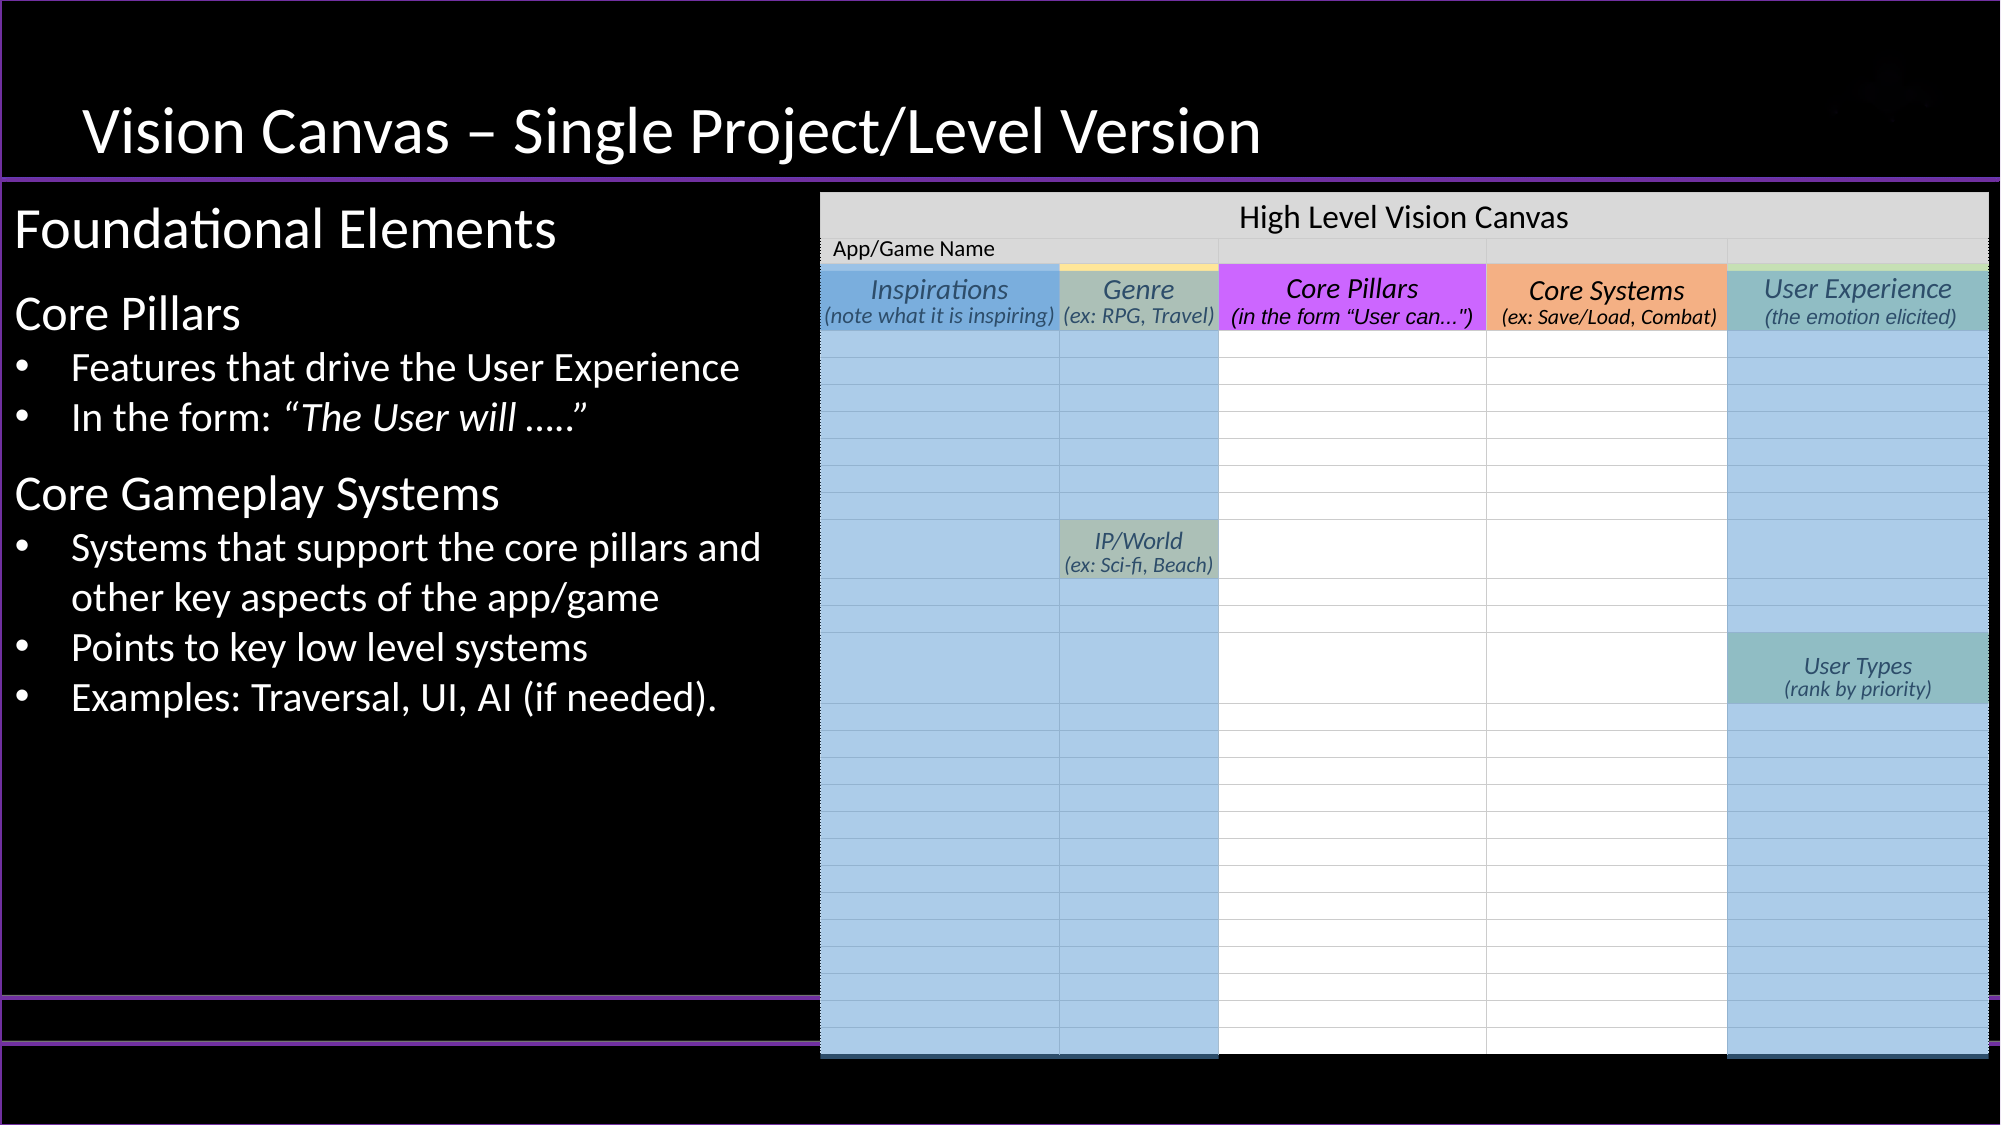

Vision Canvas – Single Project/Level Version
Foundational Elements

Core Pillars
Features that drive the User Experience
In the form: “The User will …..”

Core Gameplay Systems
Systems that support the core pillars and other key aspects of the app/game
Points to key low level systems
Examples: Traversal, UI, AI (if needed).

| High Level Vision Canvas |  |  |  |  |
| --- | --- | --- | --- | --- |
| App/Game Name |  |  |  |  |
| Inspirations (note what it is inspiring) | Genre (ex: RPG, Travel) | Core Pillars (in the form “User can...") | Core Systems (ex: Save/Load, Combat) | User Experience (the emotion elicited) |
|  |  |  |  |  |
|  |  |  |  |  |
|  |  |  |  |  |
|  |  |  |  |  |
|  |  |  |  |  |
|  |  |  |  |  |
|  |  |  |  |  |
|  | IP/World (ex: Sci-fi, Beach) |  |  |  |
|  |  |  |  |  |
|  |  |  |  |  |
|  |  |  |  | User Types (rank by priority) |
|  |  |  |  |  |
|  |  |  |  |  |
|  |  |  |  |  |
|  |  |  |  |  |
|  |  |  |  |  |
|  |  |  |  |  |
|  |  |  |  |  |
|  |  |  |  |  |
|  |  |  |  |  |
|  |  |  |  |  |
|  |  |  |  |  |
|  |  |  |  |  |
|  |  |  |  |  |